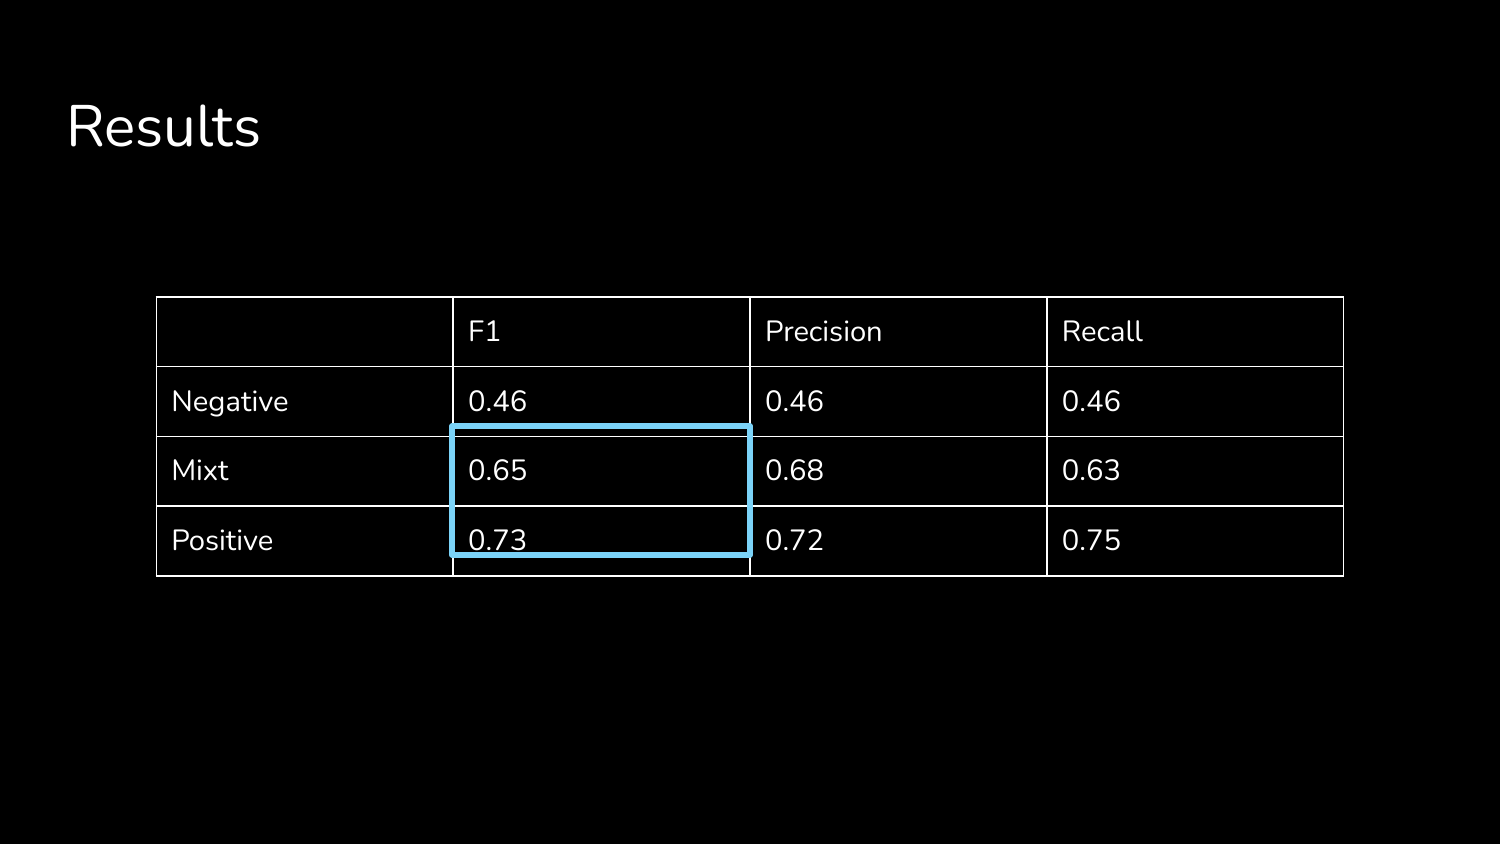

# Results

|  | F1 | Precision | Recall |
| --- | --- | --- | --- |
| Negative | 0.46 | 0.46 | 0.46 |
| Mixt | 0.65 | 0.68 | 0.63 |
| Positive | 0.73 | 0.72 | 0.75 |